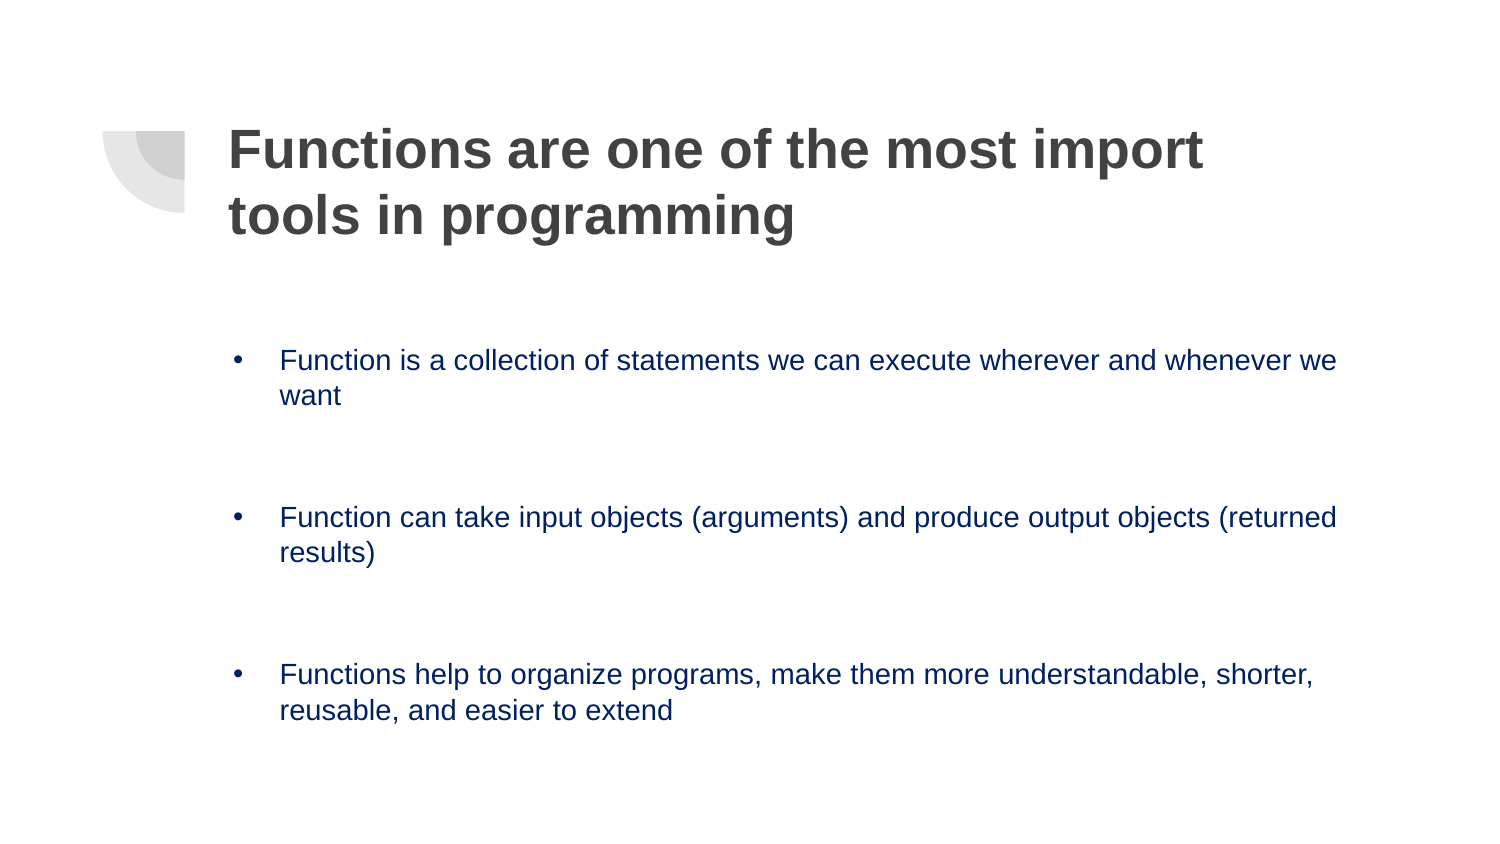

# Functions are one of the most import tools in programming
Function is a collection of statements we can execute wherever and whenever we want

Function can take input objects (arguments) and produce output objects (returned results)

Functions help to organize programs, make them more understandable, shorter, reusable, and easier to extend